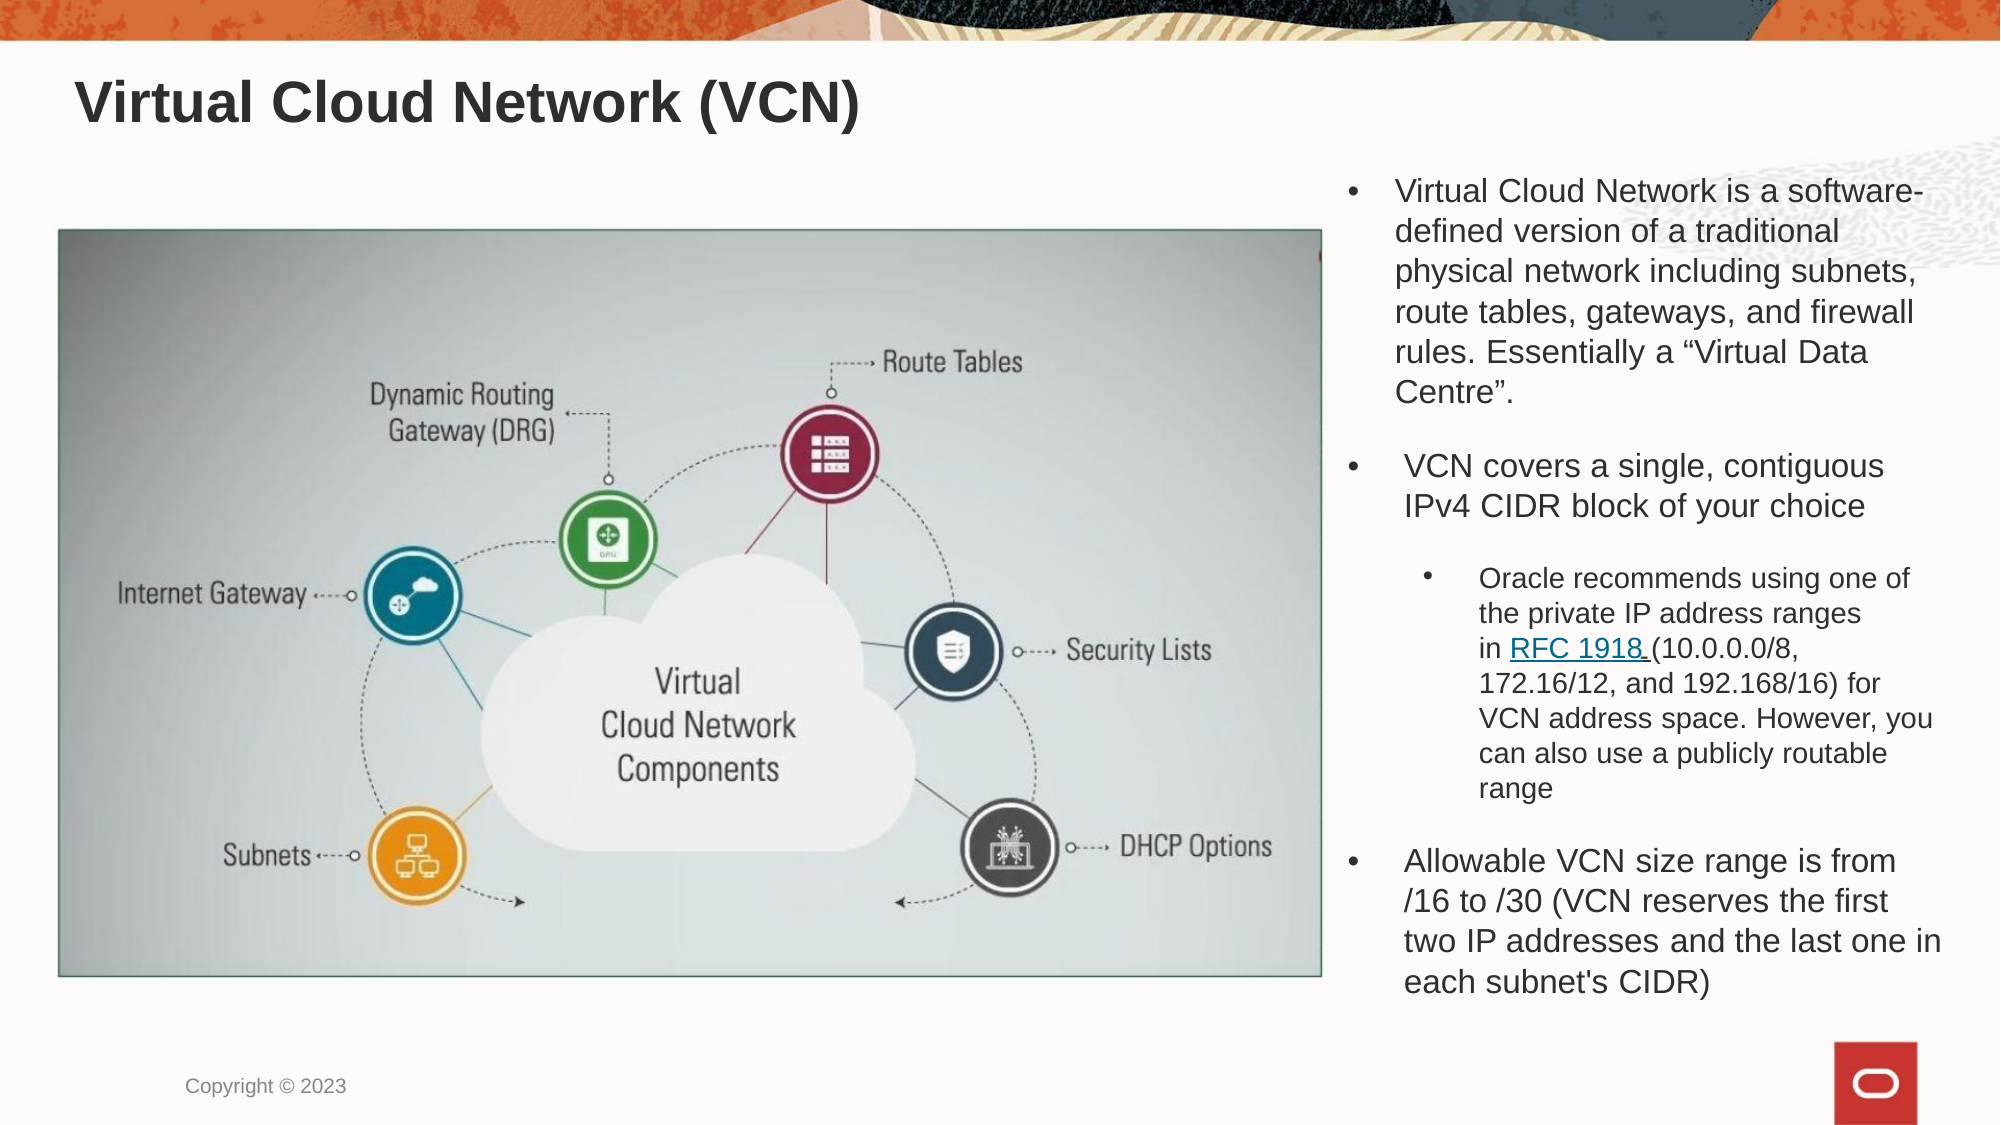

Virtual Cloud Network (VCN)
• Virtual Cloud Network is a software-
defined version of a traditional
physical network including subnets,
route tables, gateways, and firewall
rules. Essentially a “Virtual Data
Centre”.
• VCN covers a single, contiguous
IPv4 CIDR block of your choice
Oracle recommends using one of
the private IP address ranges
in RFC 1918 (10.0.0.0/8,
172.16/12, and 192.168/16) for
VCN address space. However, you
can also use a publicly routable
range
•
• Allowable VCN size range is from
/16 to /30 (VCN reserves the first
two IP addresses and the last one in
each subnet's CIDR)
Copyright © 2023